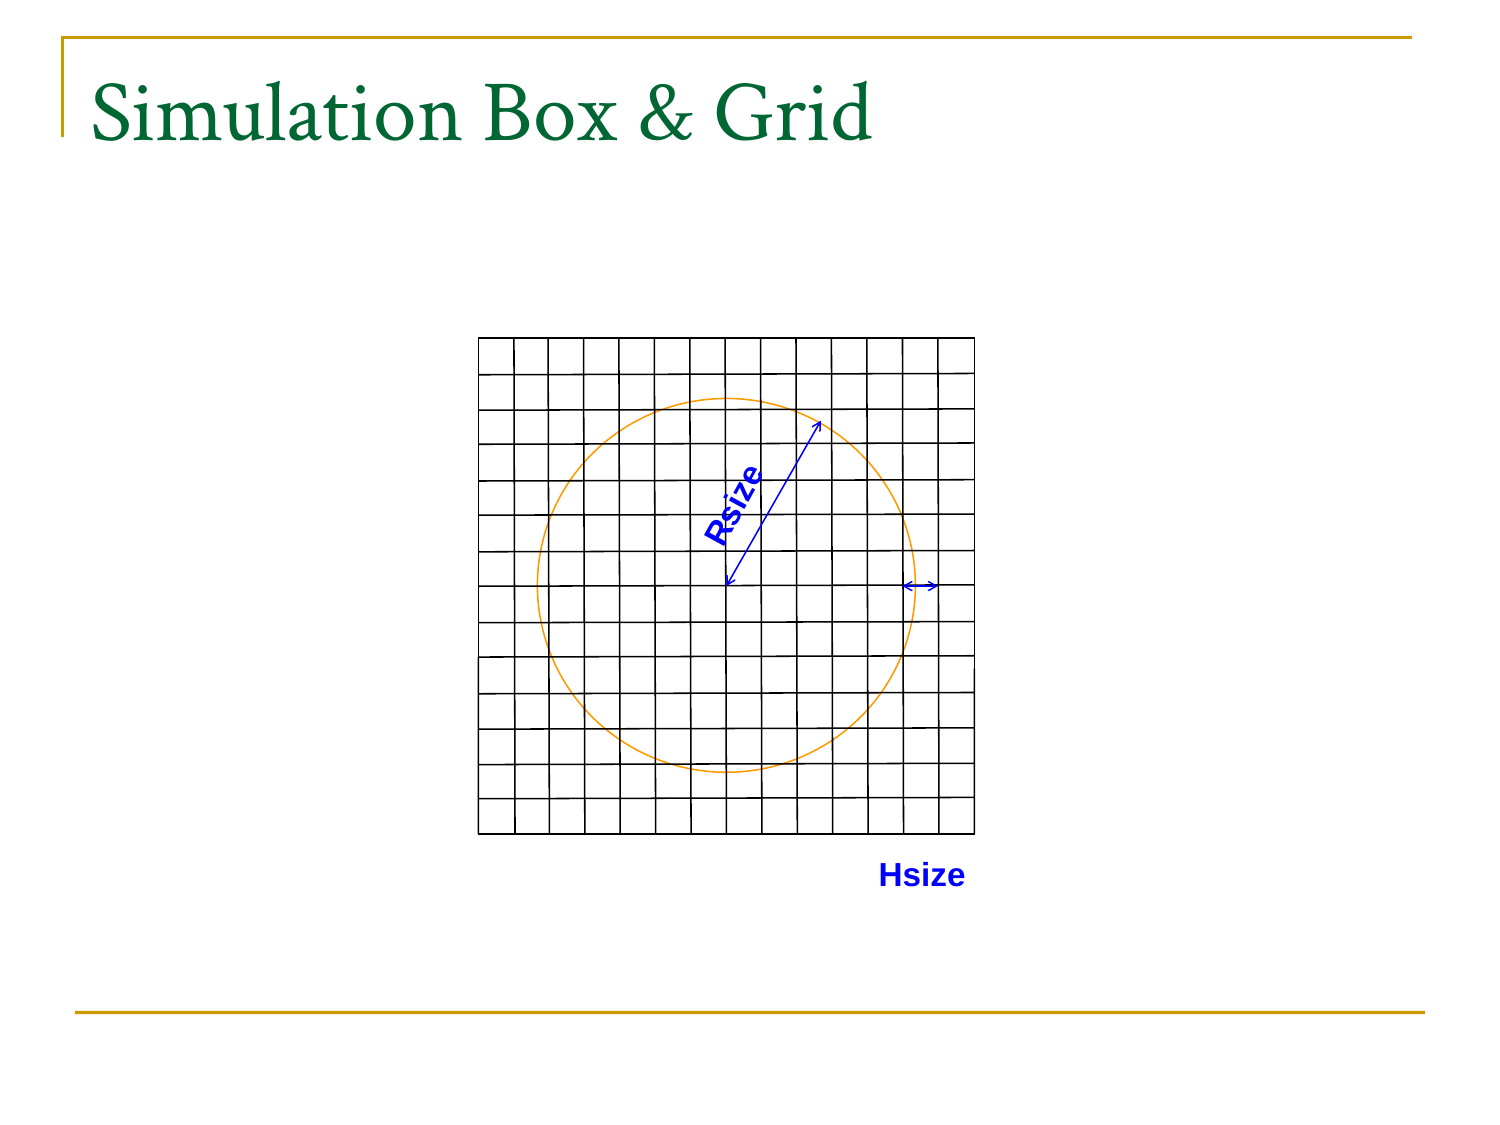

# Simulation Box & Grid

Rsize

Hsize